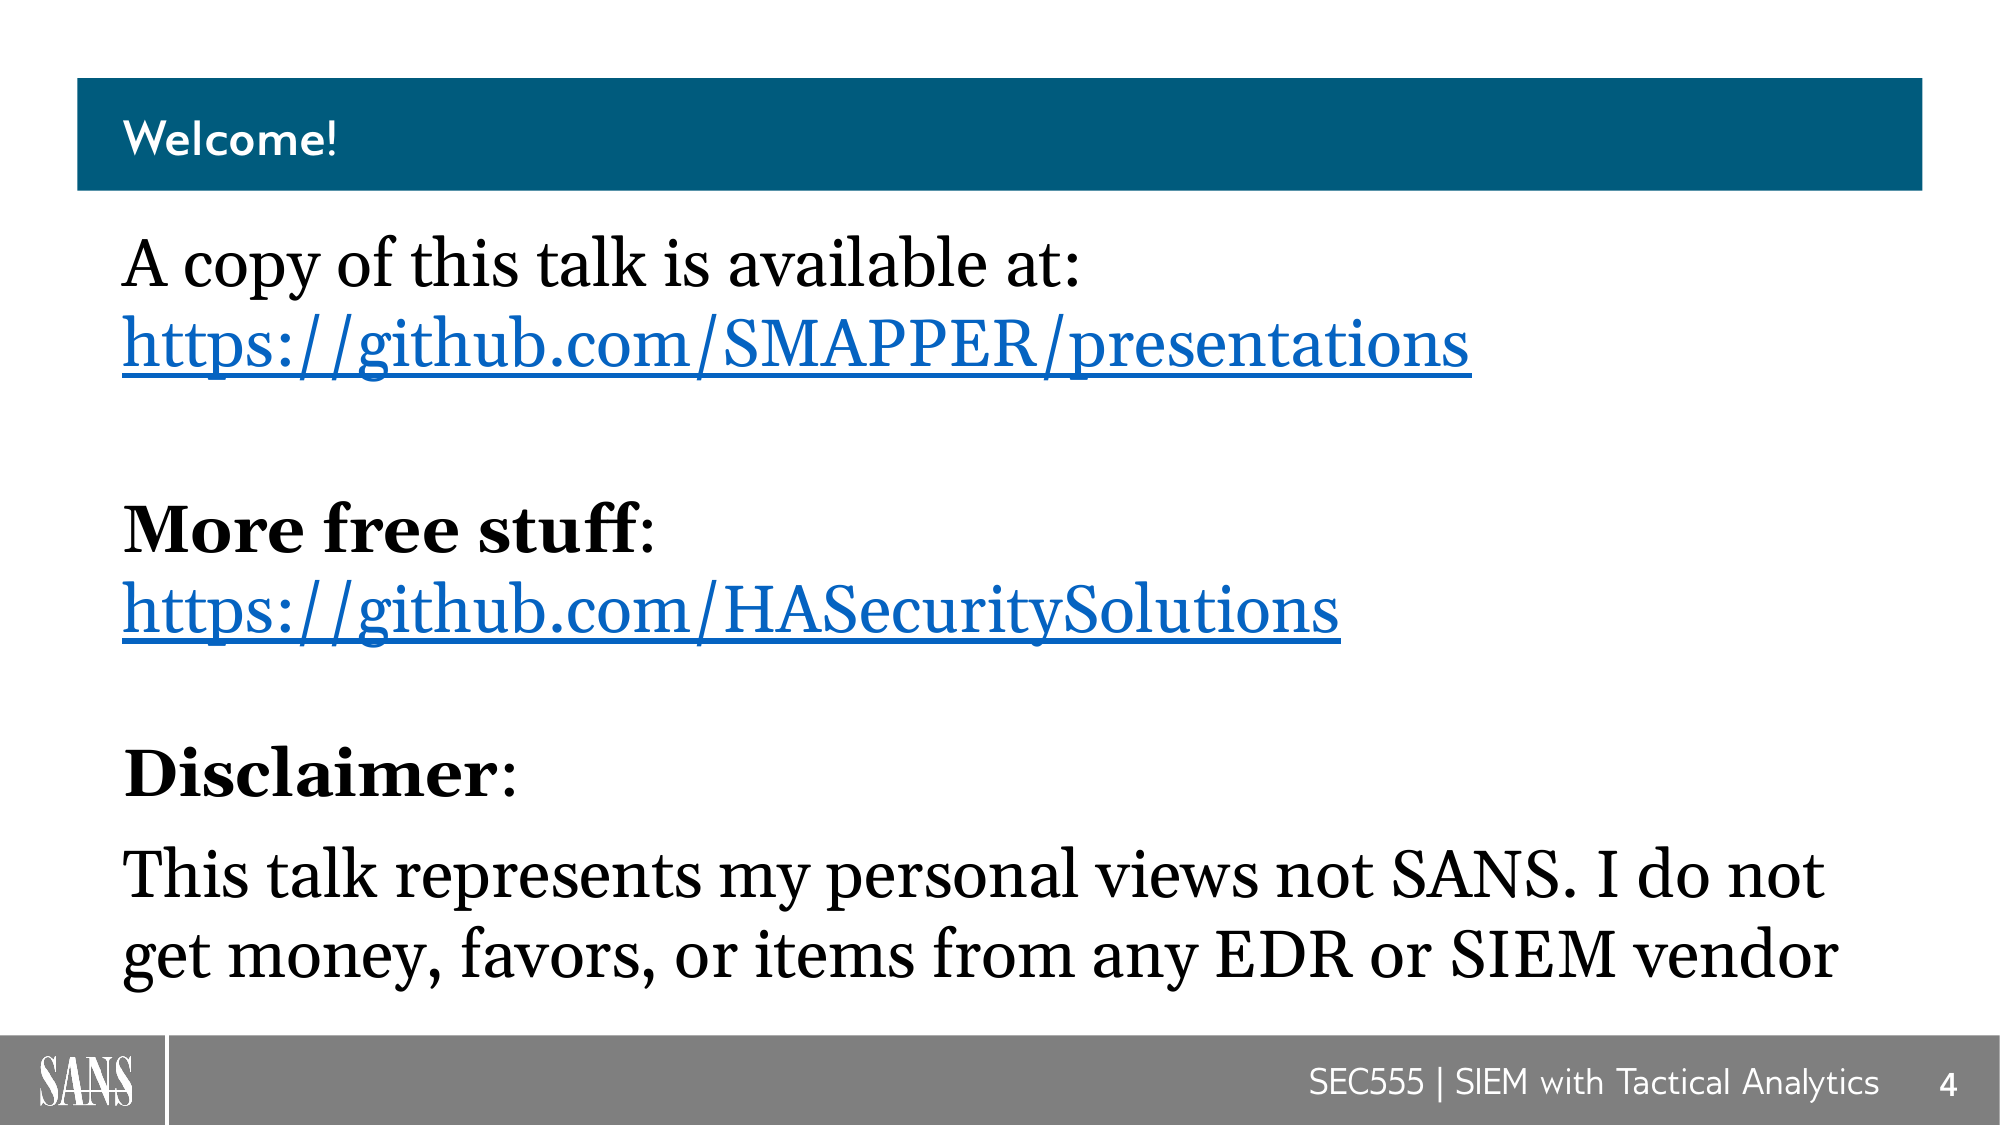

# Welcome!
A copy of this talk is available at:
https://github.com/SMAPPER/presentations
More free stuff:  https://github.com/HASecuritySolutions
Disclaimer:
This talk represents my personal views not SANS. I do not get money, favors, or items from any EDR or SIEM vendor